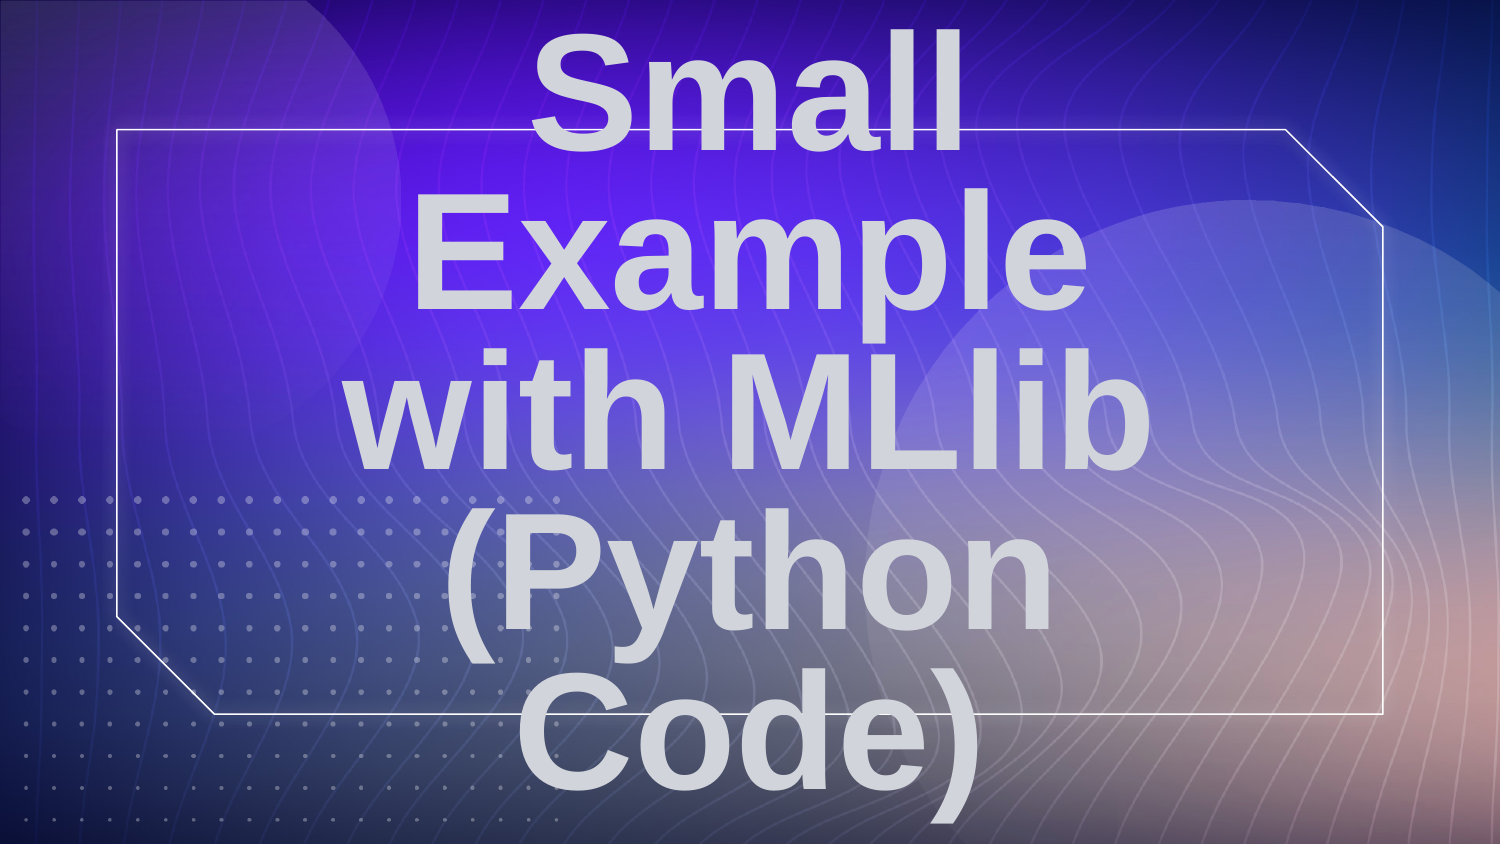

# Small Example with MLlib (Python Code)